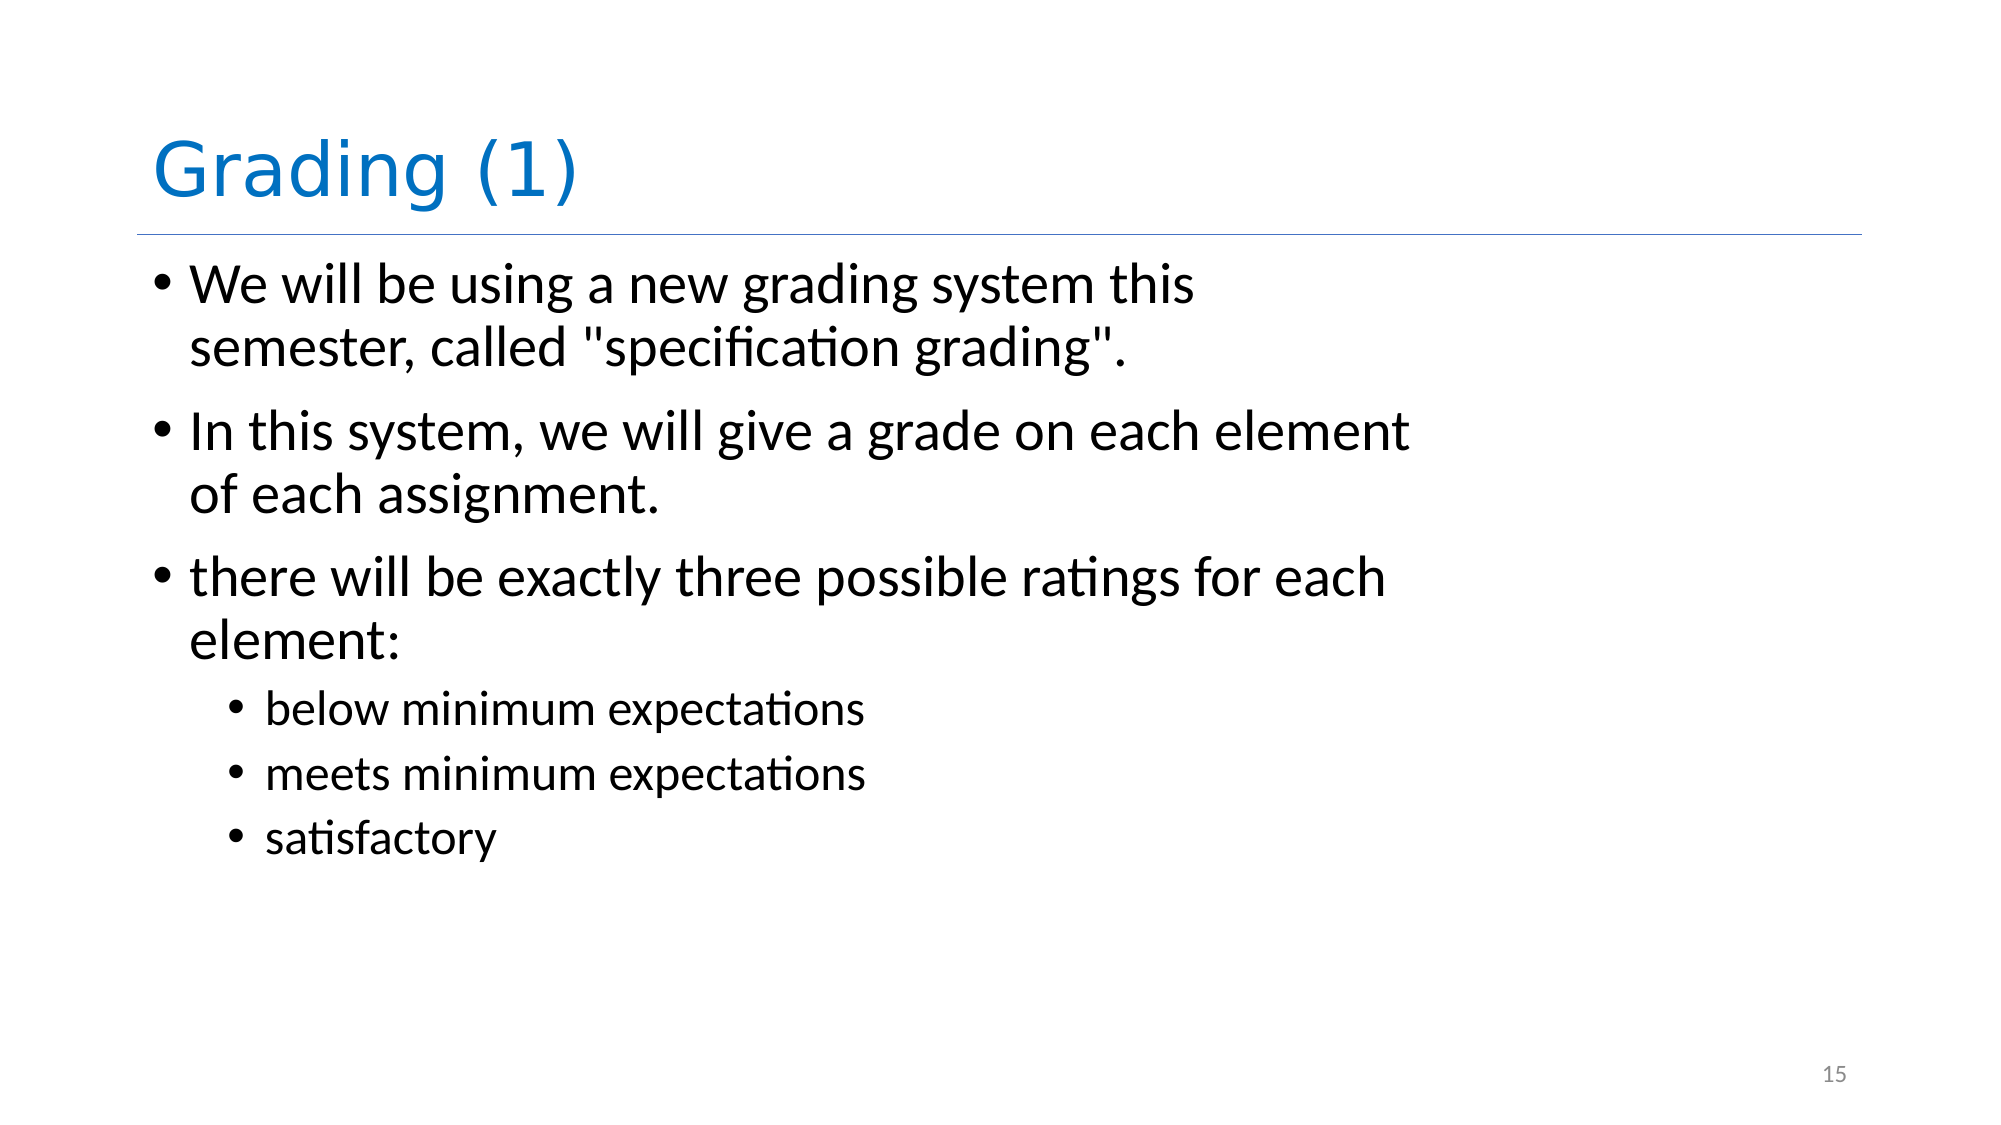

# Grading (1)
We will be using a new grading system this semester, called "specification grading".
In this system, we will give a grade on each element of each assignment.
there will be exactly three possible ratings for each element:
below minimum expectations
meets minimum expectations
satisfactory
15